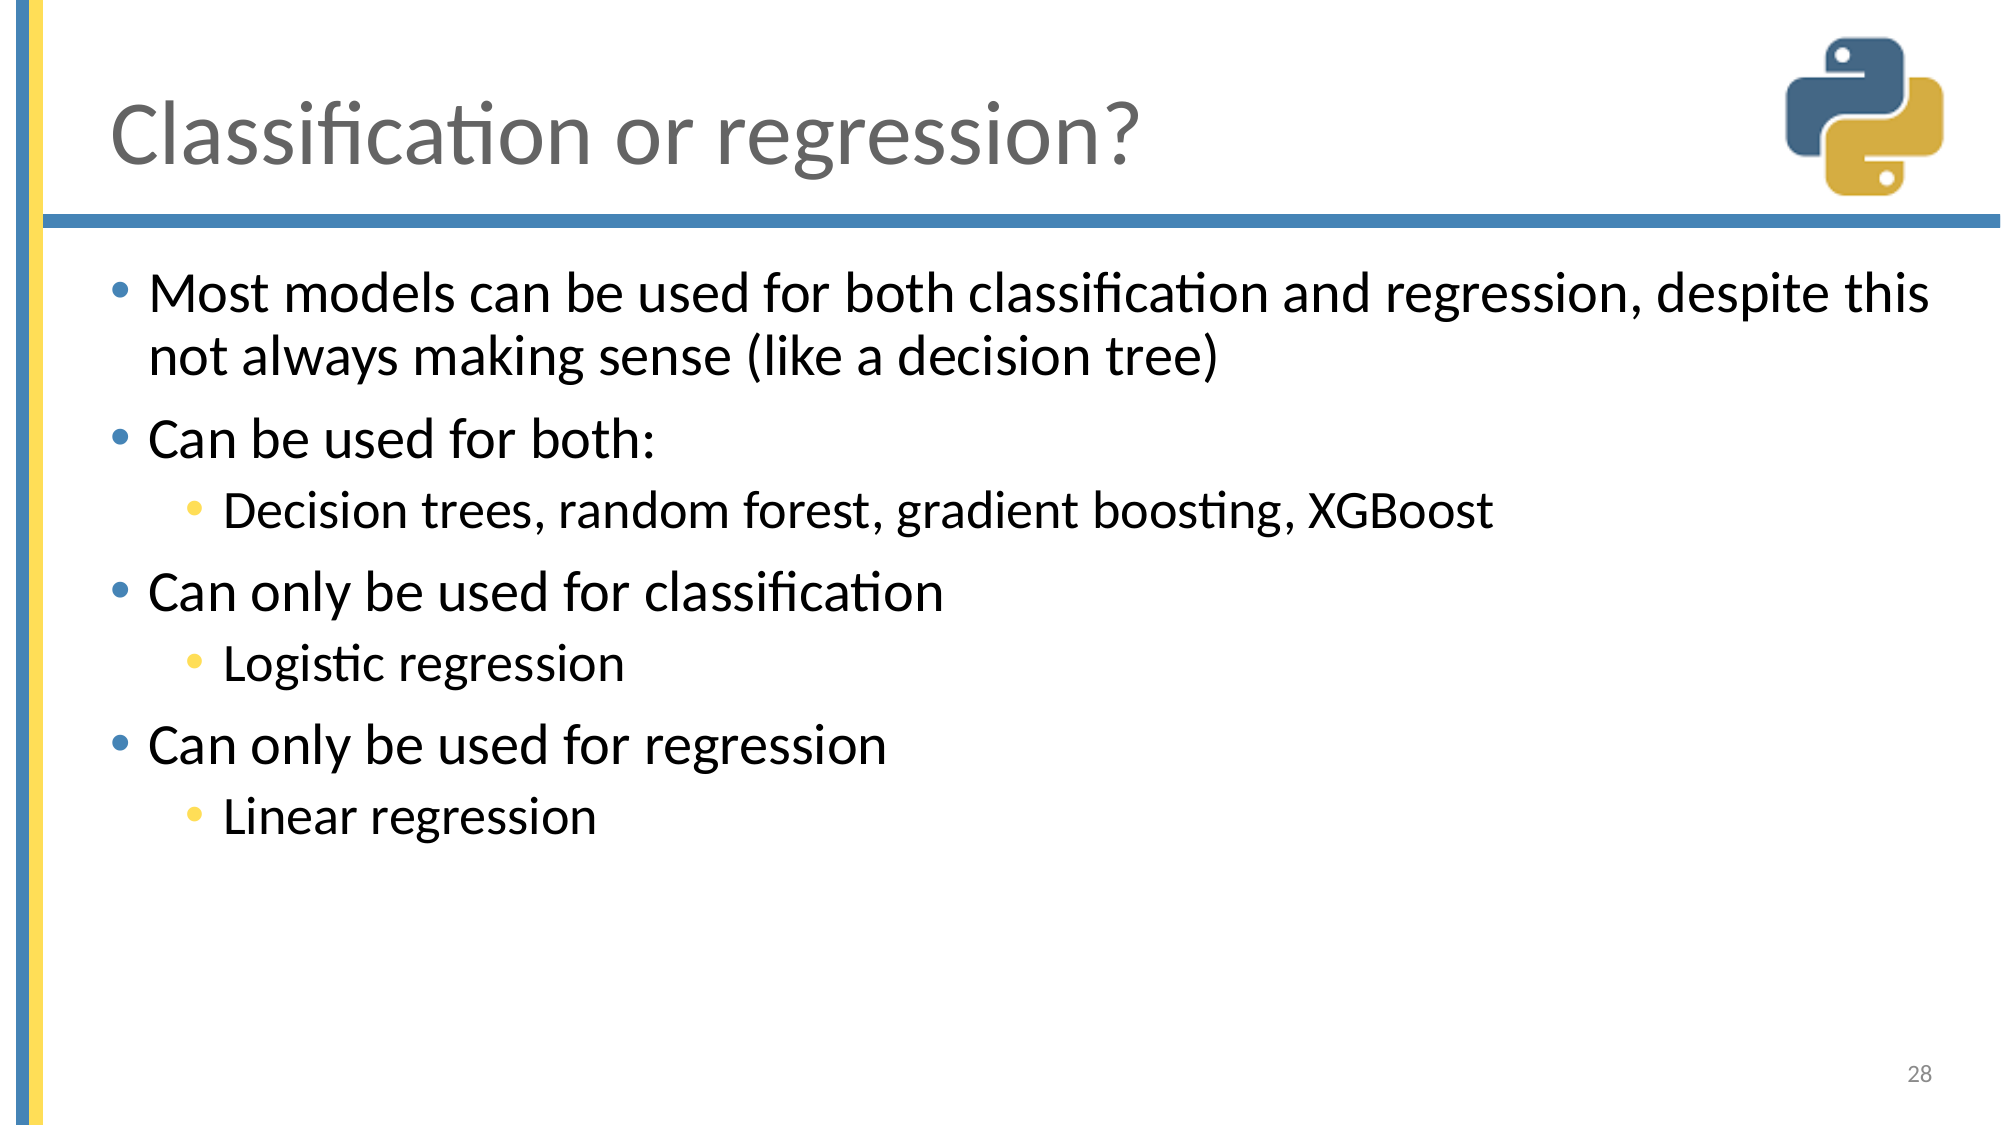

# Classification or regression?
Most models can be used for both classification and regression, despite this not always making sense (like a decision tree)
Can be used for both:
Decision trees, random forest, gradient boosting, XGBoost
Can only be used for classification
Logistic regression
Can only be used for regression
Linear regression
28